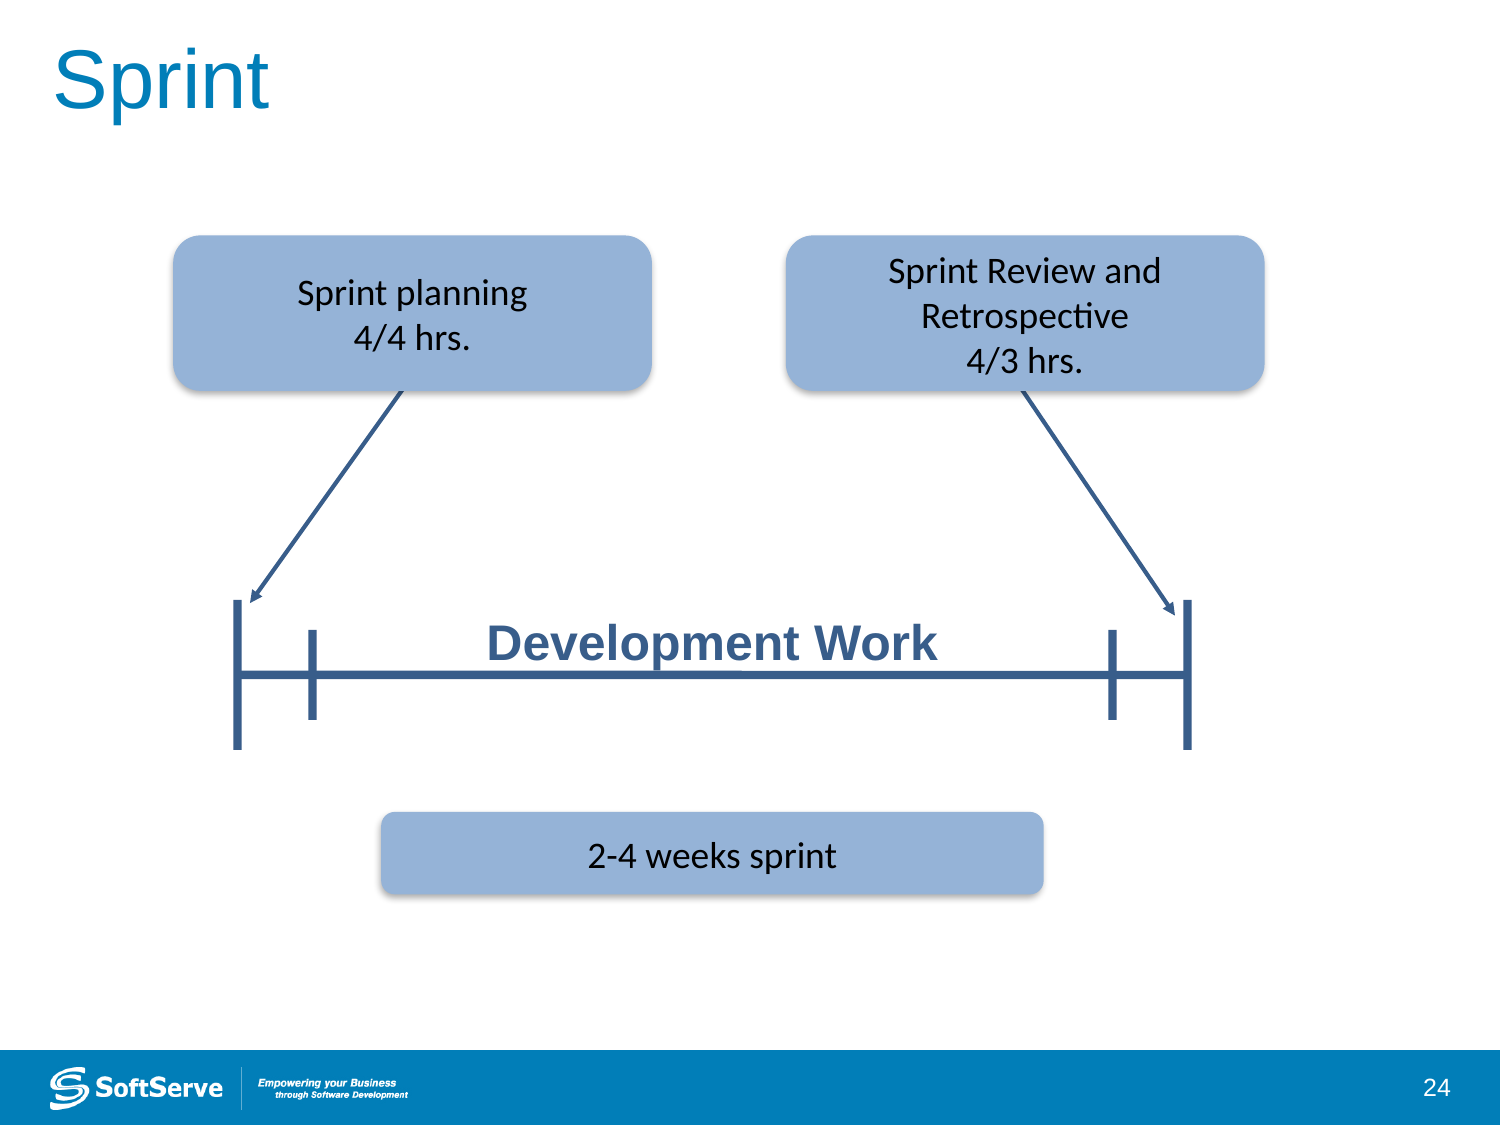

# Sprint
Sprint planning
4/4 hrs.
Sprint Review and Retrospective
4/3 hrs.

Development Work
2-4 weeks sprint
24